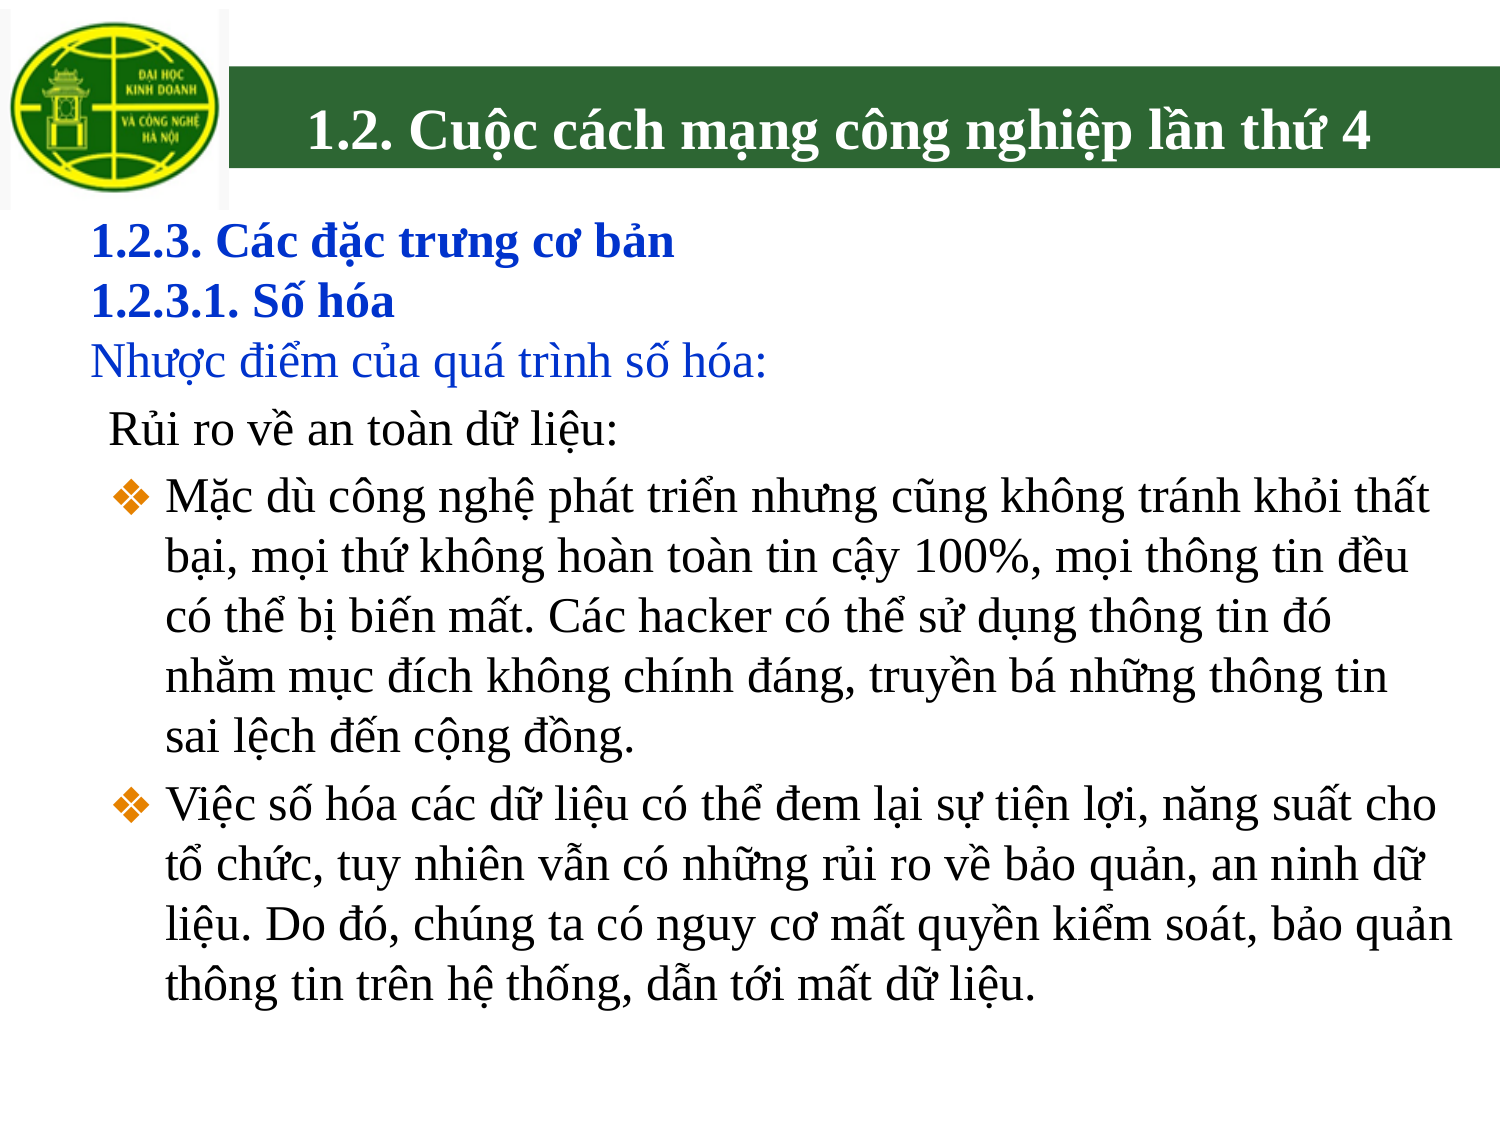

# 1.2. Cuộc cách mạng công nghiệp lần thứ 4
1.2.3. Các đặc trưng cơ bản
1.2.3.1. Số hóa
Nhược điểm của quá trình số hóa:
Rủi ro về an toàn dữ liệu:
Mặc dù công nghệ phát triển nhưng cũng không tránh khỏi thất bại, mọi thứ không hoàn toàn tin cậy 100%, mọi thông tin đều có thể bị biến mất. Các hacker có thể sử dụng thông tin đó nhằm mục đích không chính đáng, truyền bá những thông tin sai lệch đến cộng đồng.
Việc số hóa các dữ liệu có thể đem lại sự tiện lợi, năng suất cho tổ chức, tuy nhiên vẫn có những rủi ro về bảo quản, an ninh dữ liệu. Do đó, chúng ta có nguy cơ mất quyền kiểm soát, bảo quản thông tin trên hệ thống, dẫn tới mất dữ liệu.